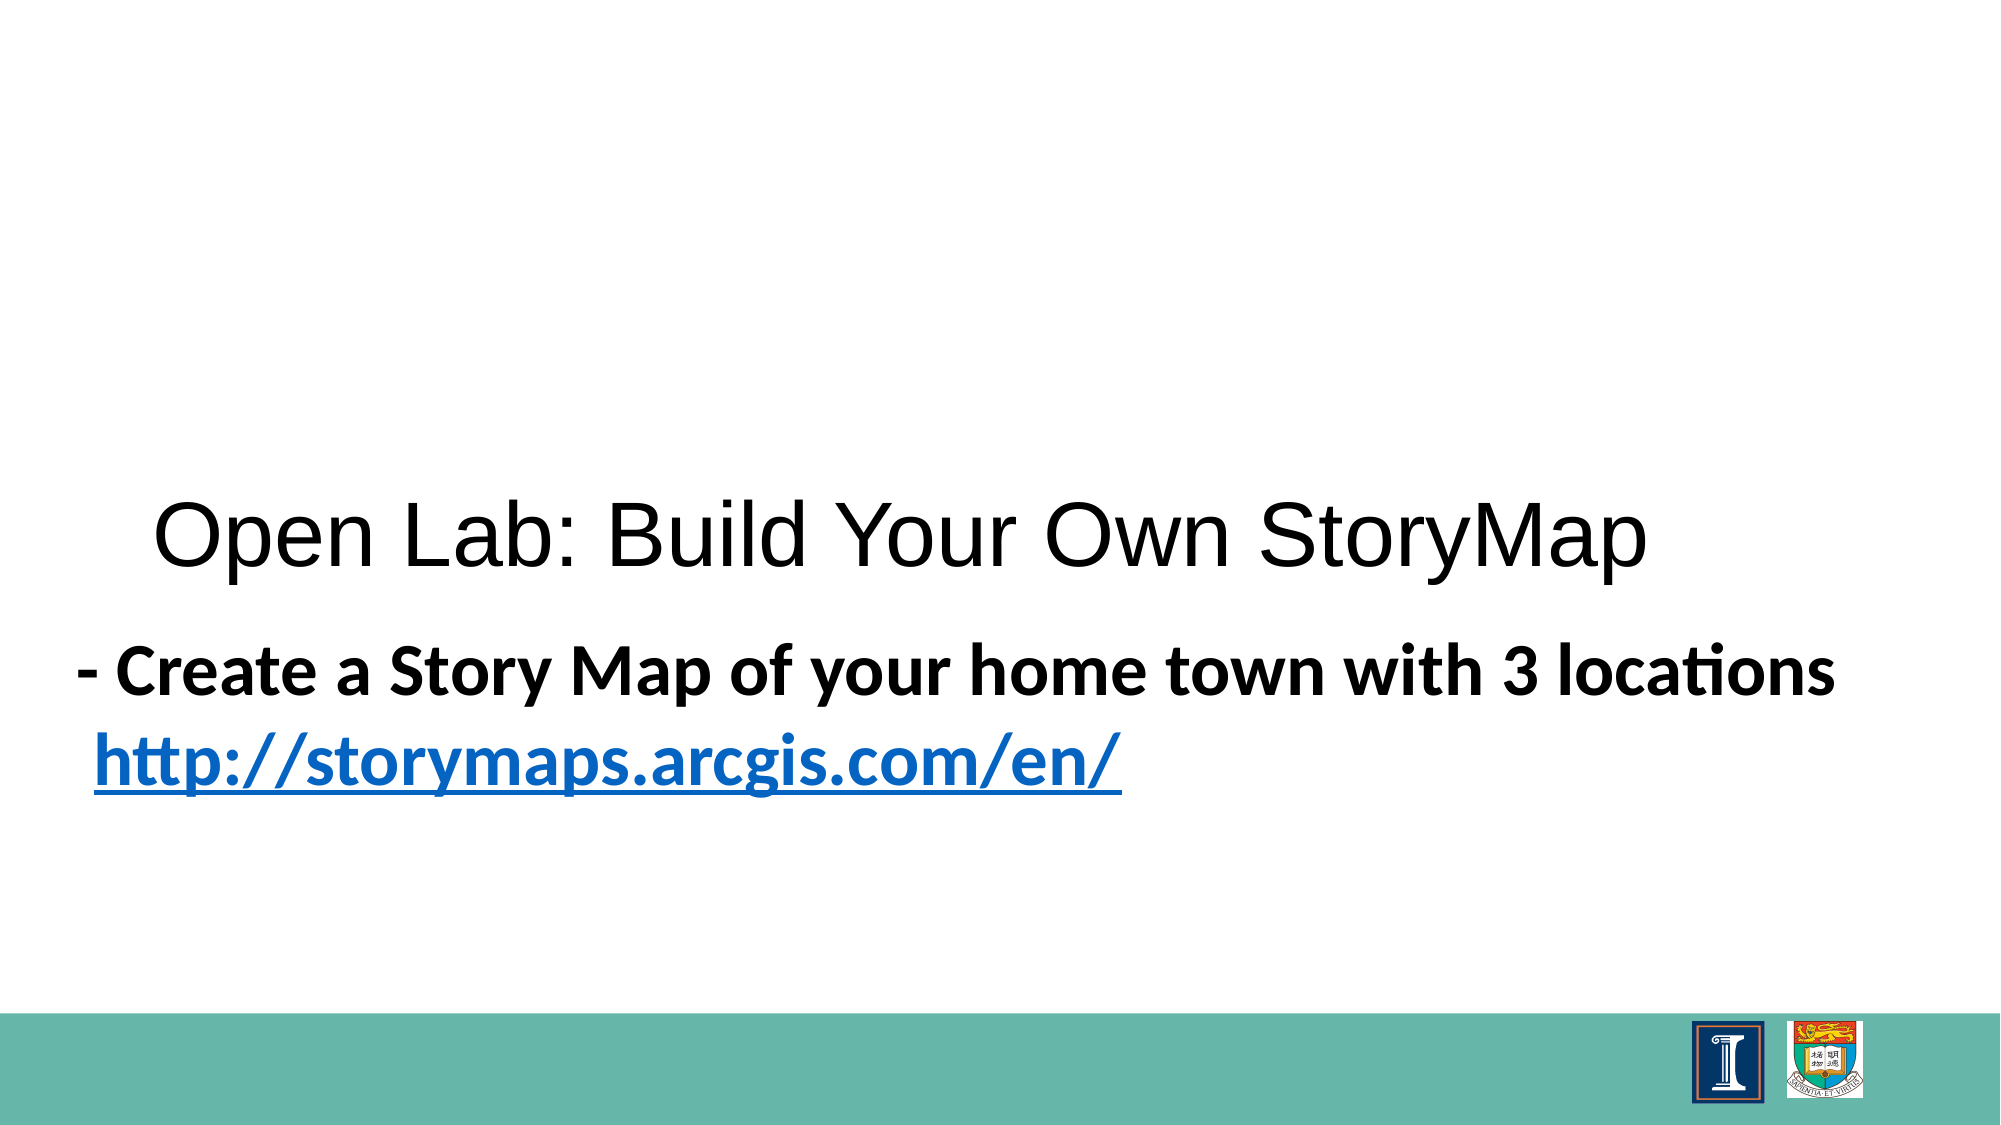

# Open Lab: Build Your Own StoryMap
- Create a Story Map of your home town with 3 locations
 http://storymaps.arcgis.com/en/